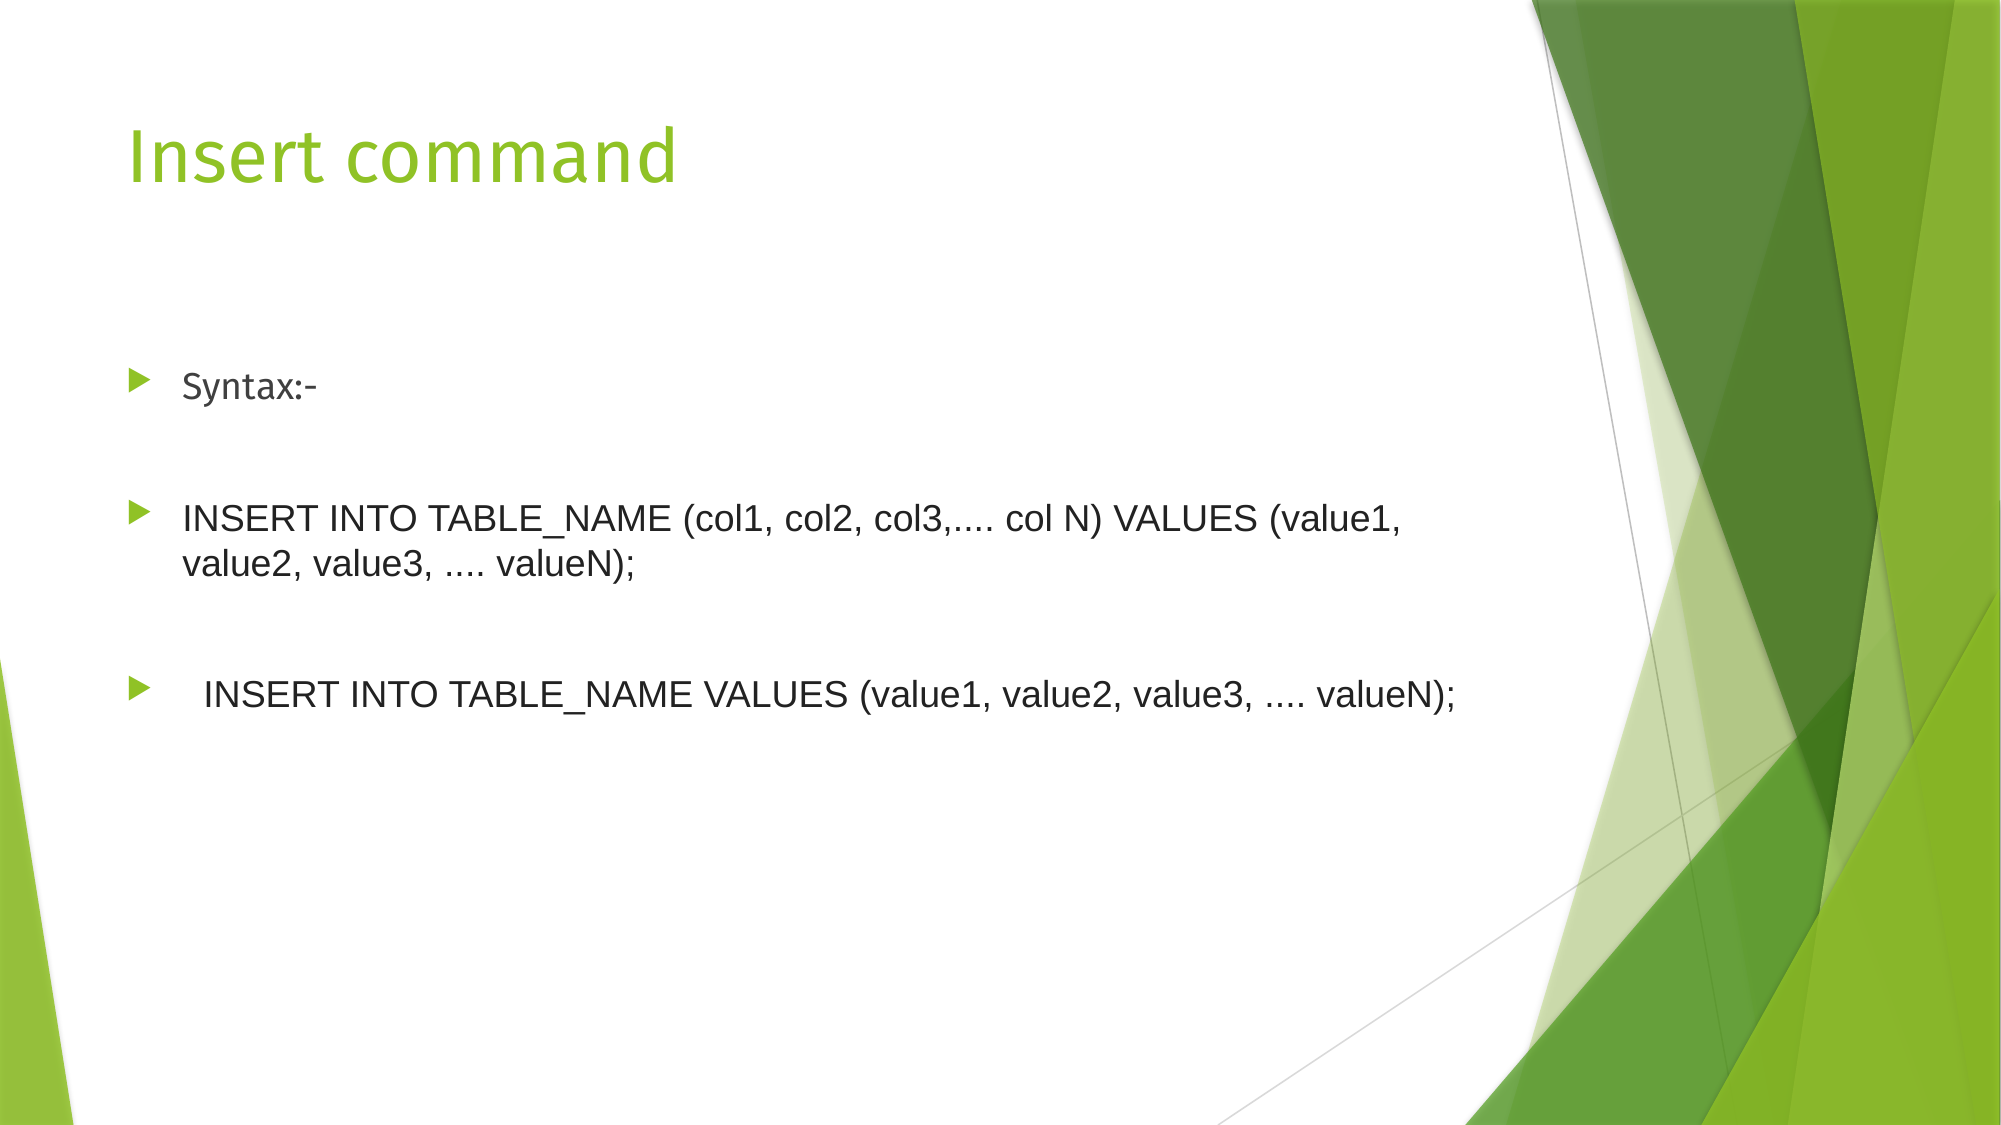

# Insert command
Syntax:-

INSERT INTO TABLE_NAME (col1, col2, col3,.... col N) VALUES (value1, value2, value3, .... valueN);

  INSERT INTO TABLE_NAME VALUES (value1, value2, value3, .... valueN);